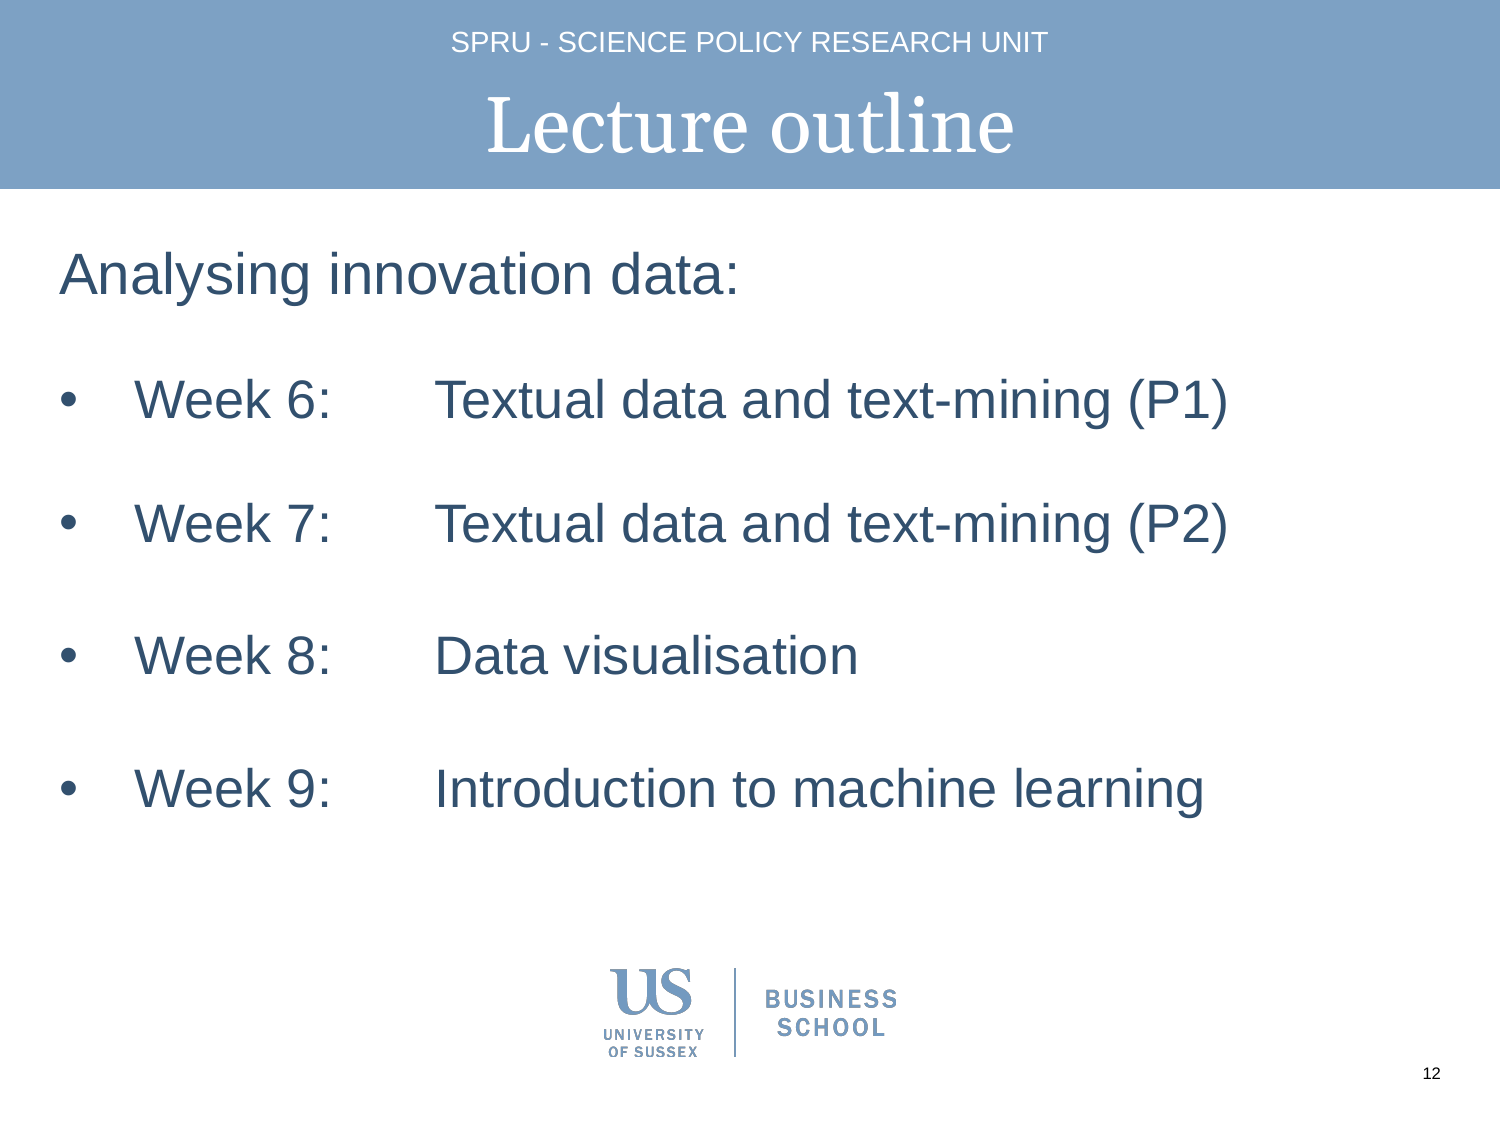

# Lecture outline
Analysing innovation data:

Week 6:	Textual data and text-mining (P1)

Week 7: 	Textual data and text-mining (P2)

Week 8: 	Data visualisation

Week 9: 	Introduction to machine learning